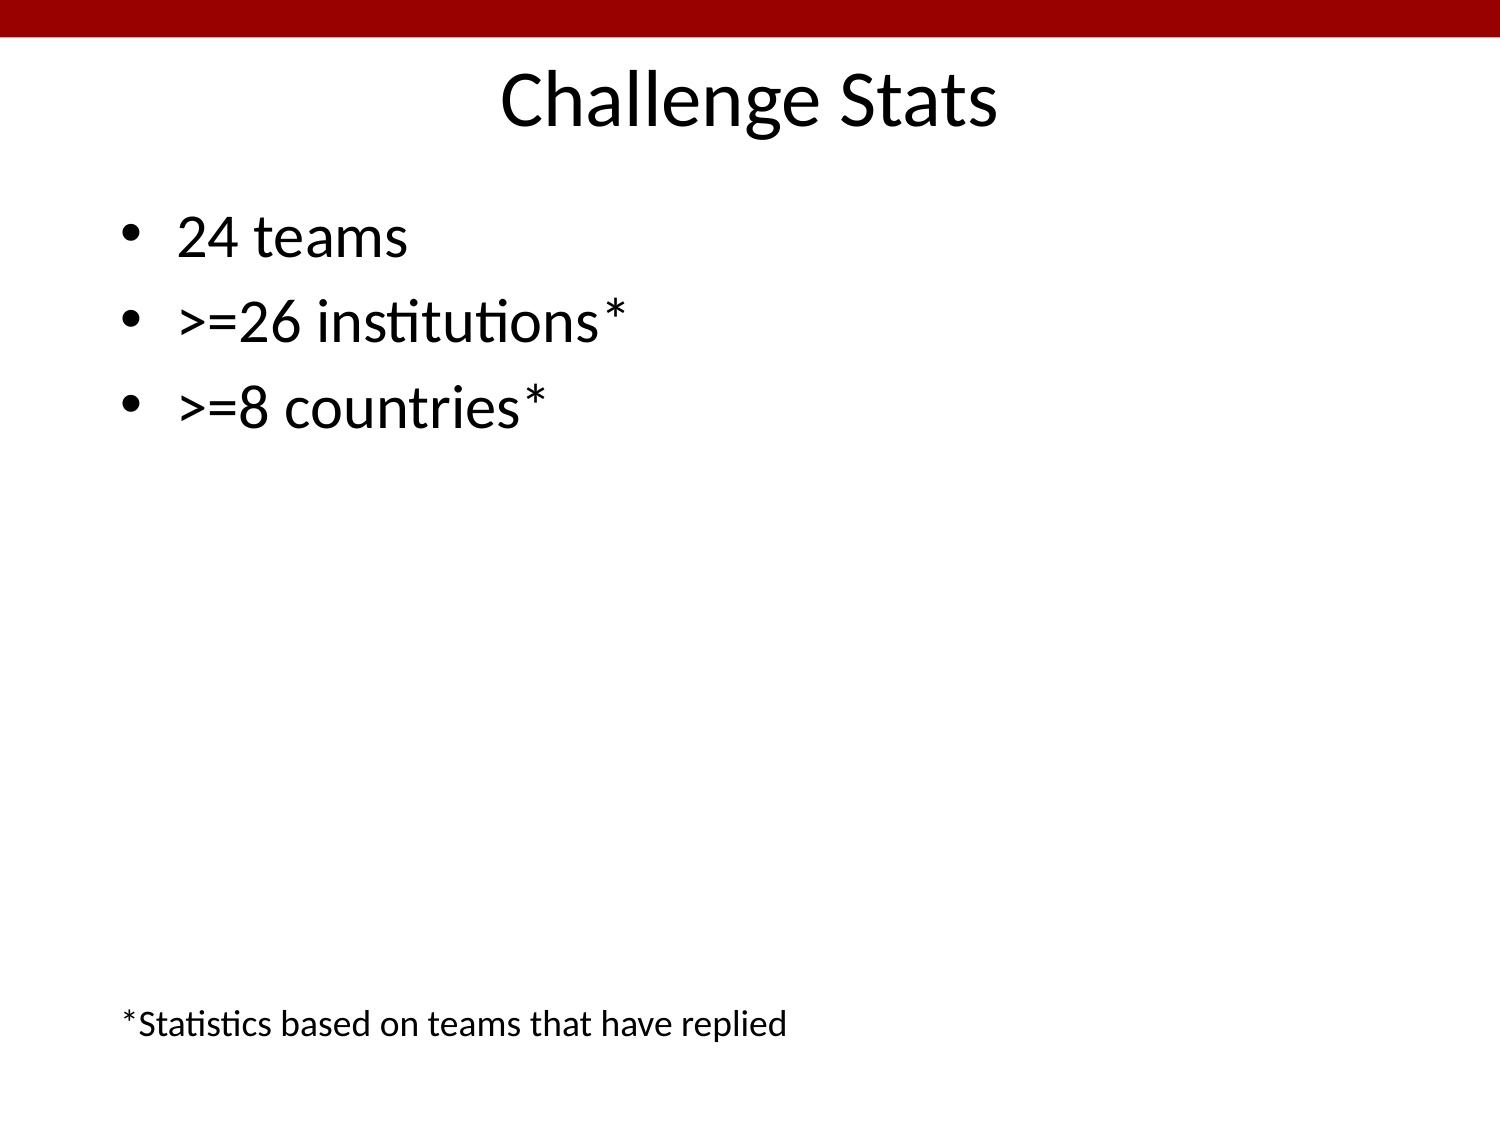

# Challenge Stats
24 teams
>=26 institutions*
>=8 countries*

*Statistics based on teams that have replied